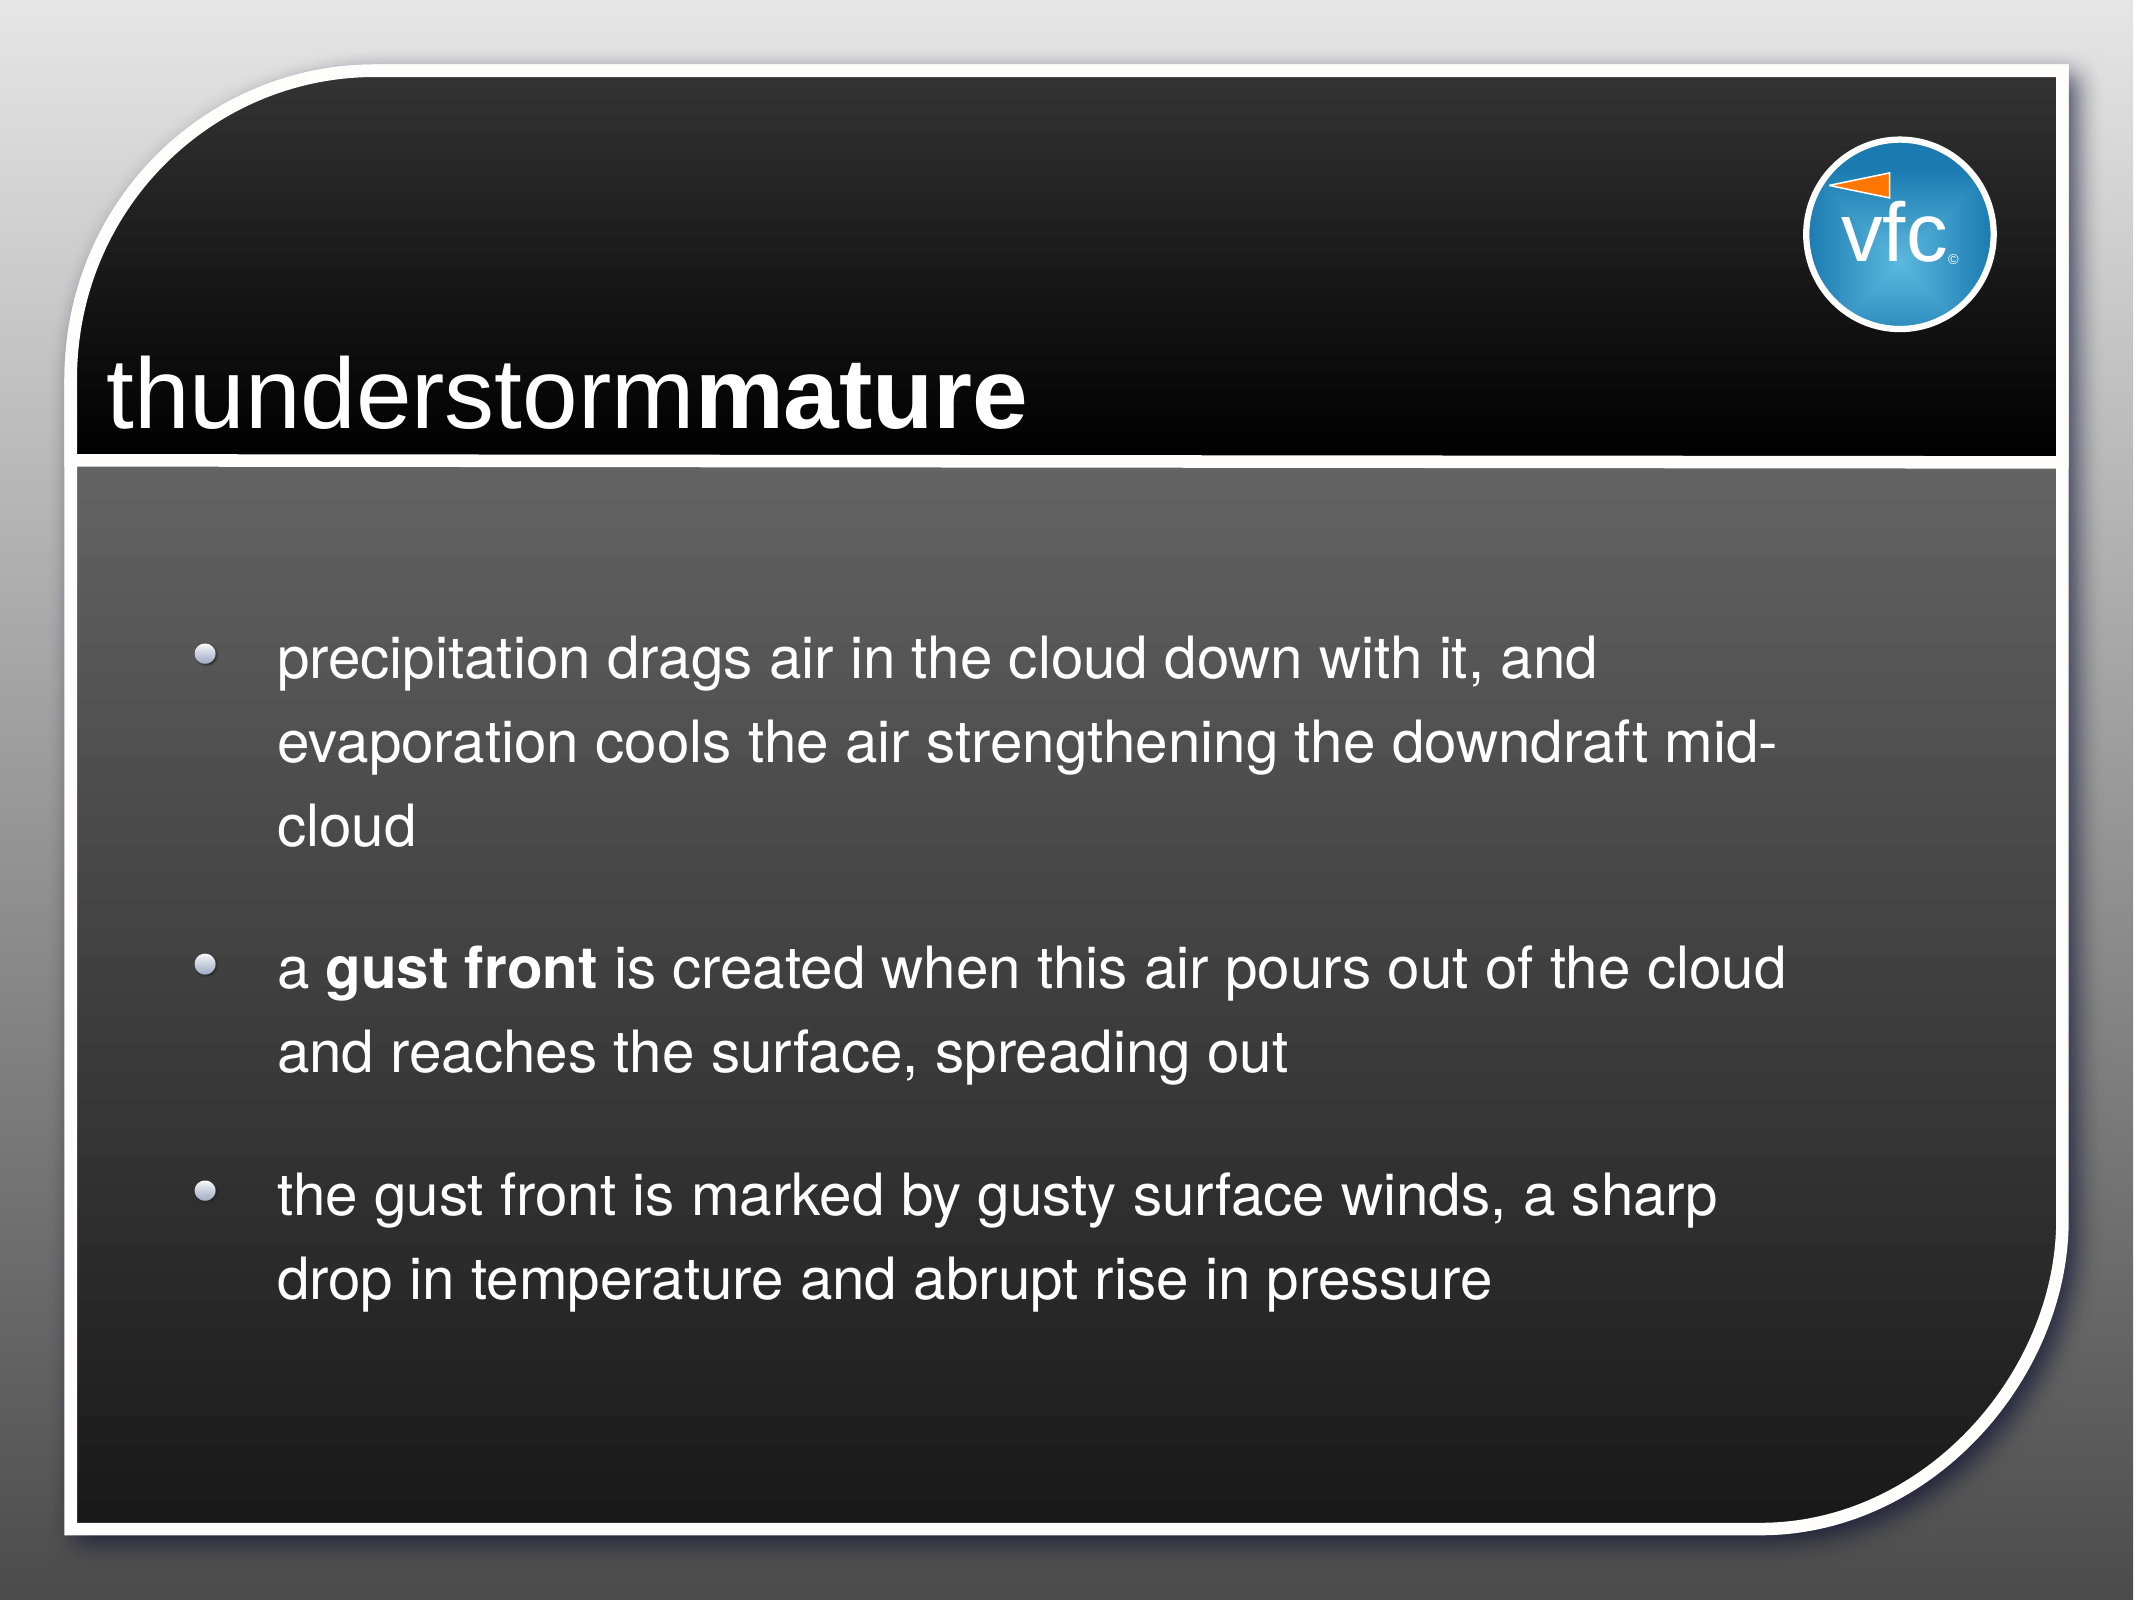

vfc©

# thunderstormmature

precipitation drags air in the cloud down with it, and evaporation cools the air strengthening the downdraft mid-cloud
a gust front is created when this air pours out of the cloud and reaches the surface, spreading out
the gust front is marked by gusty surface winds, a sharp drop in temperature and abrupt rise in pressure